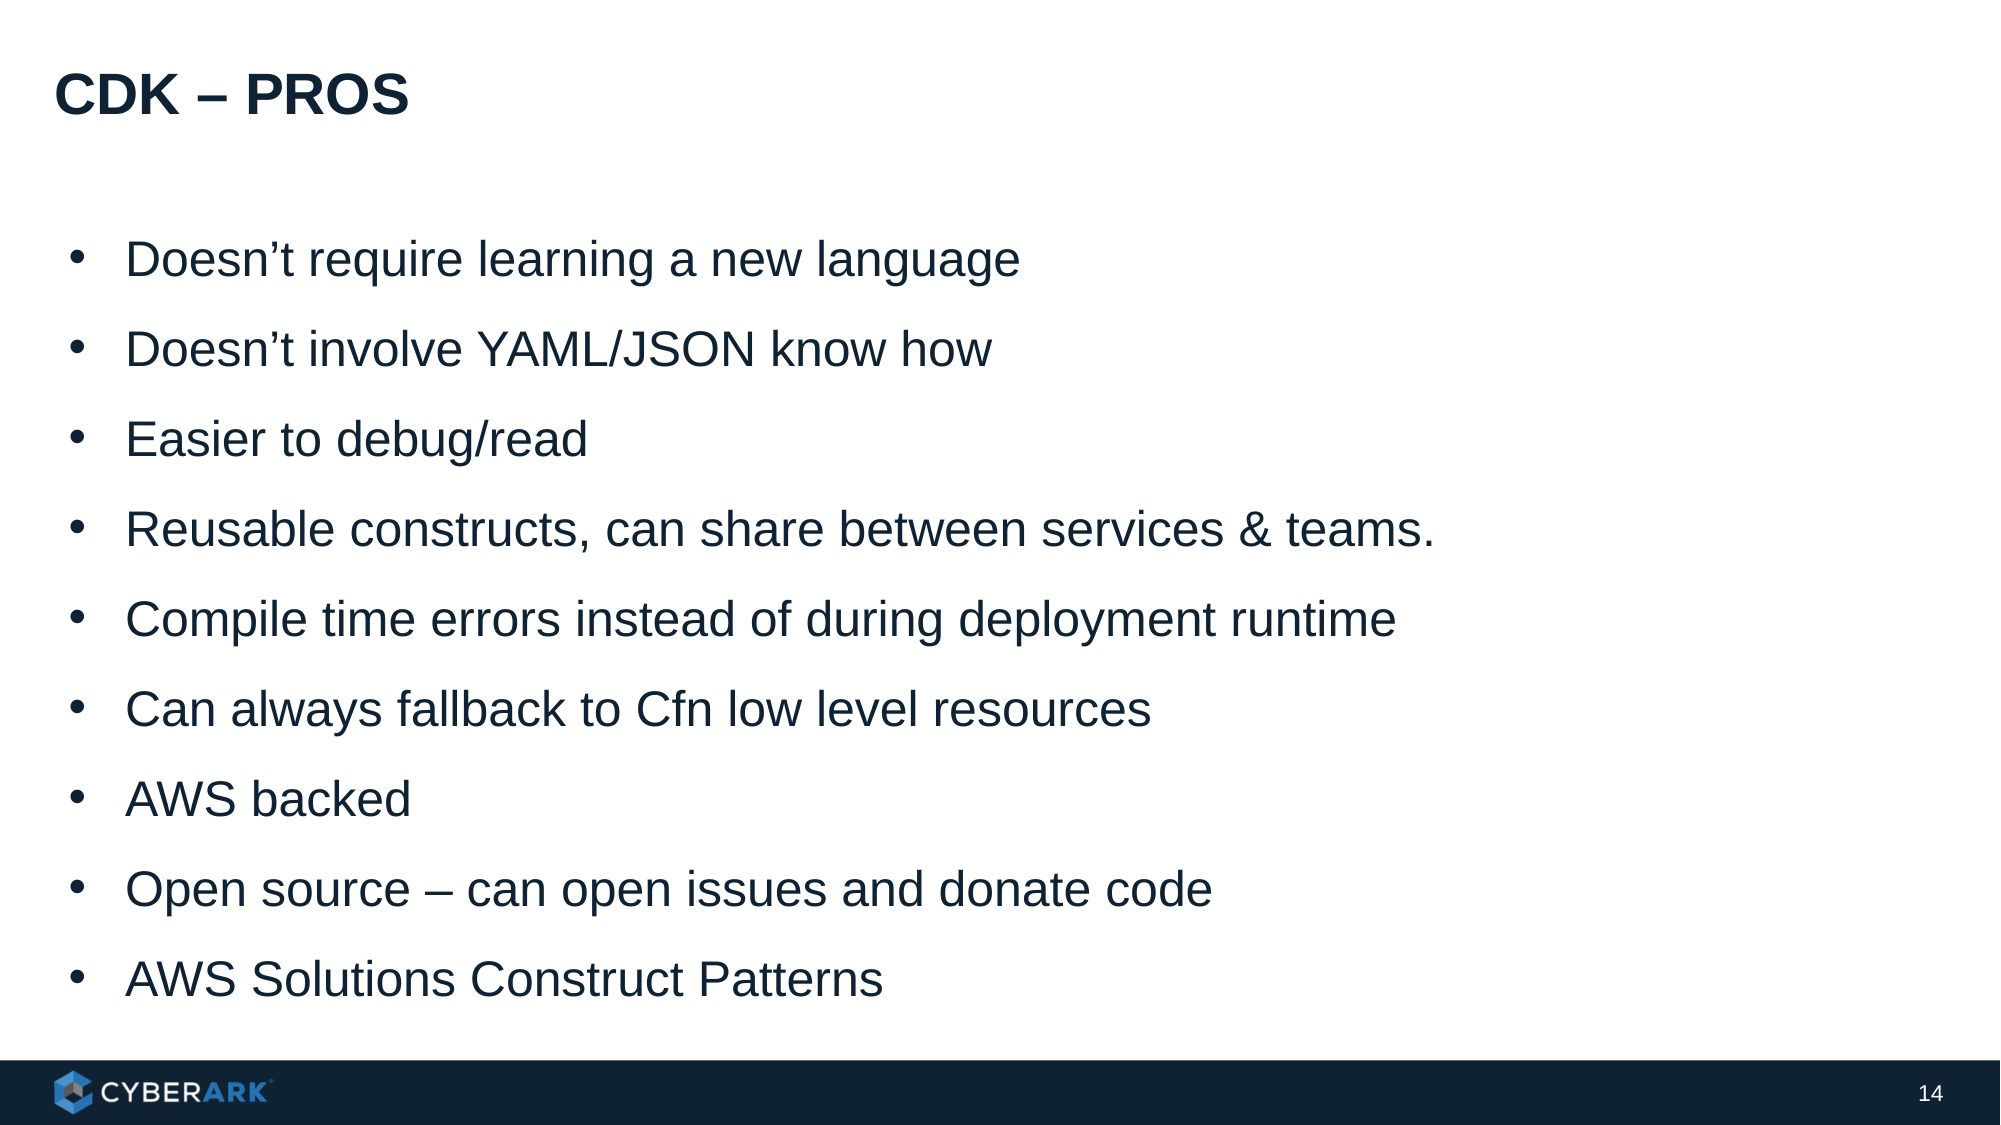

# CDK – proS
Doesn’t require learning a new language
Doesn’t involve YAML/JSON know how
Easier to debug/read
Reusable constructs, can share between services & teams.
Compile time errors instead of during deployment runtime
Can always fallback to Cfn low level resources
AWS backed
Open source – can open issues and donate code
AWS Solutions Construct Patterns

14